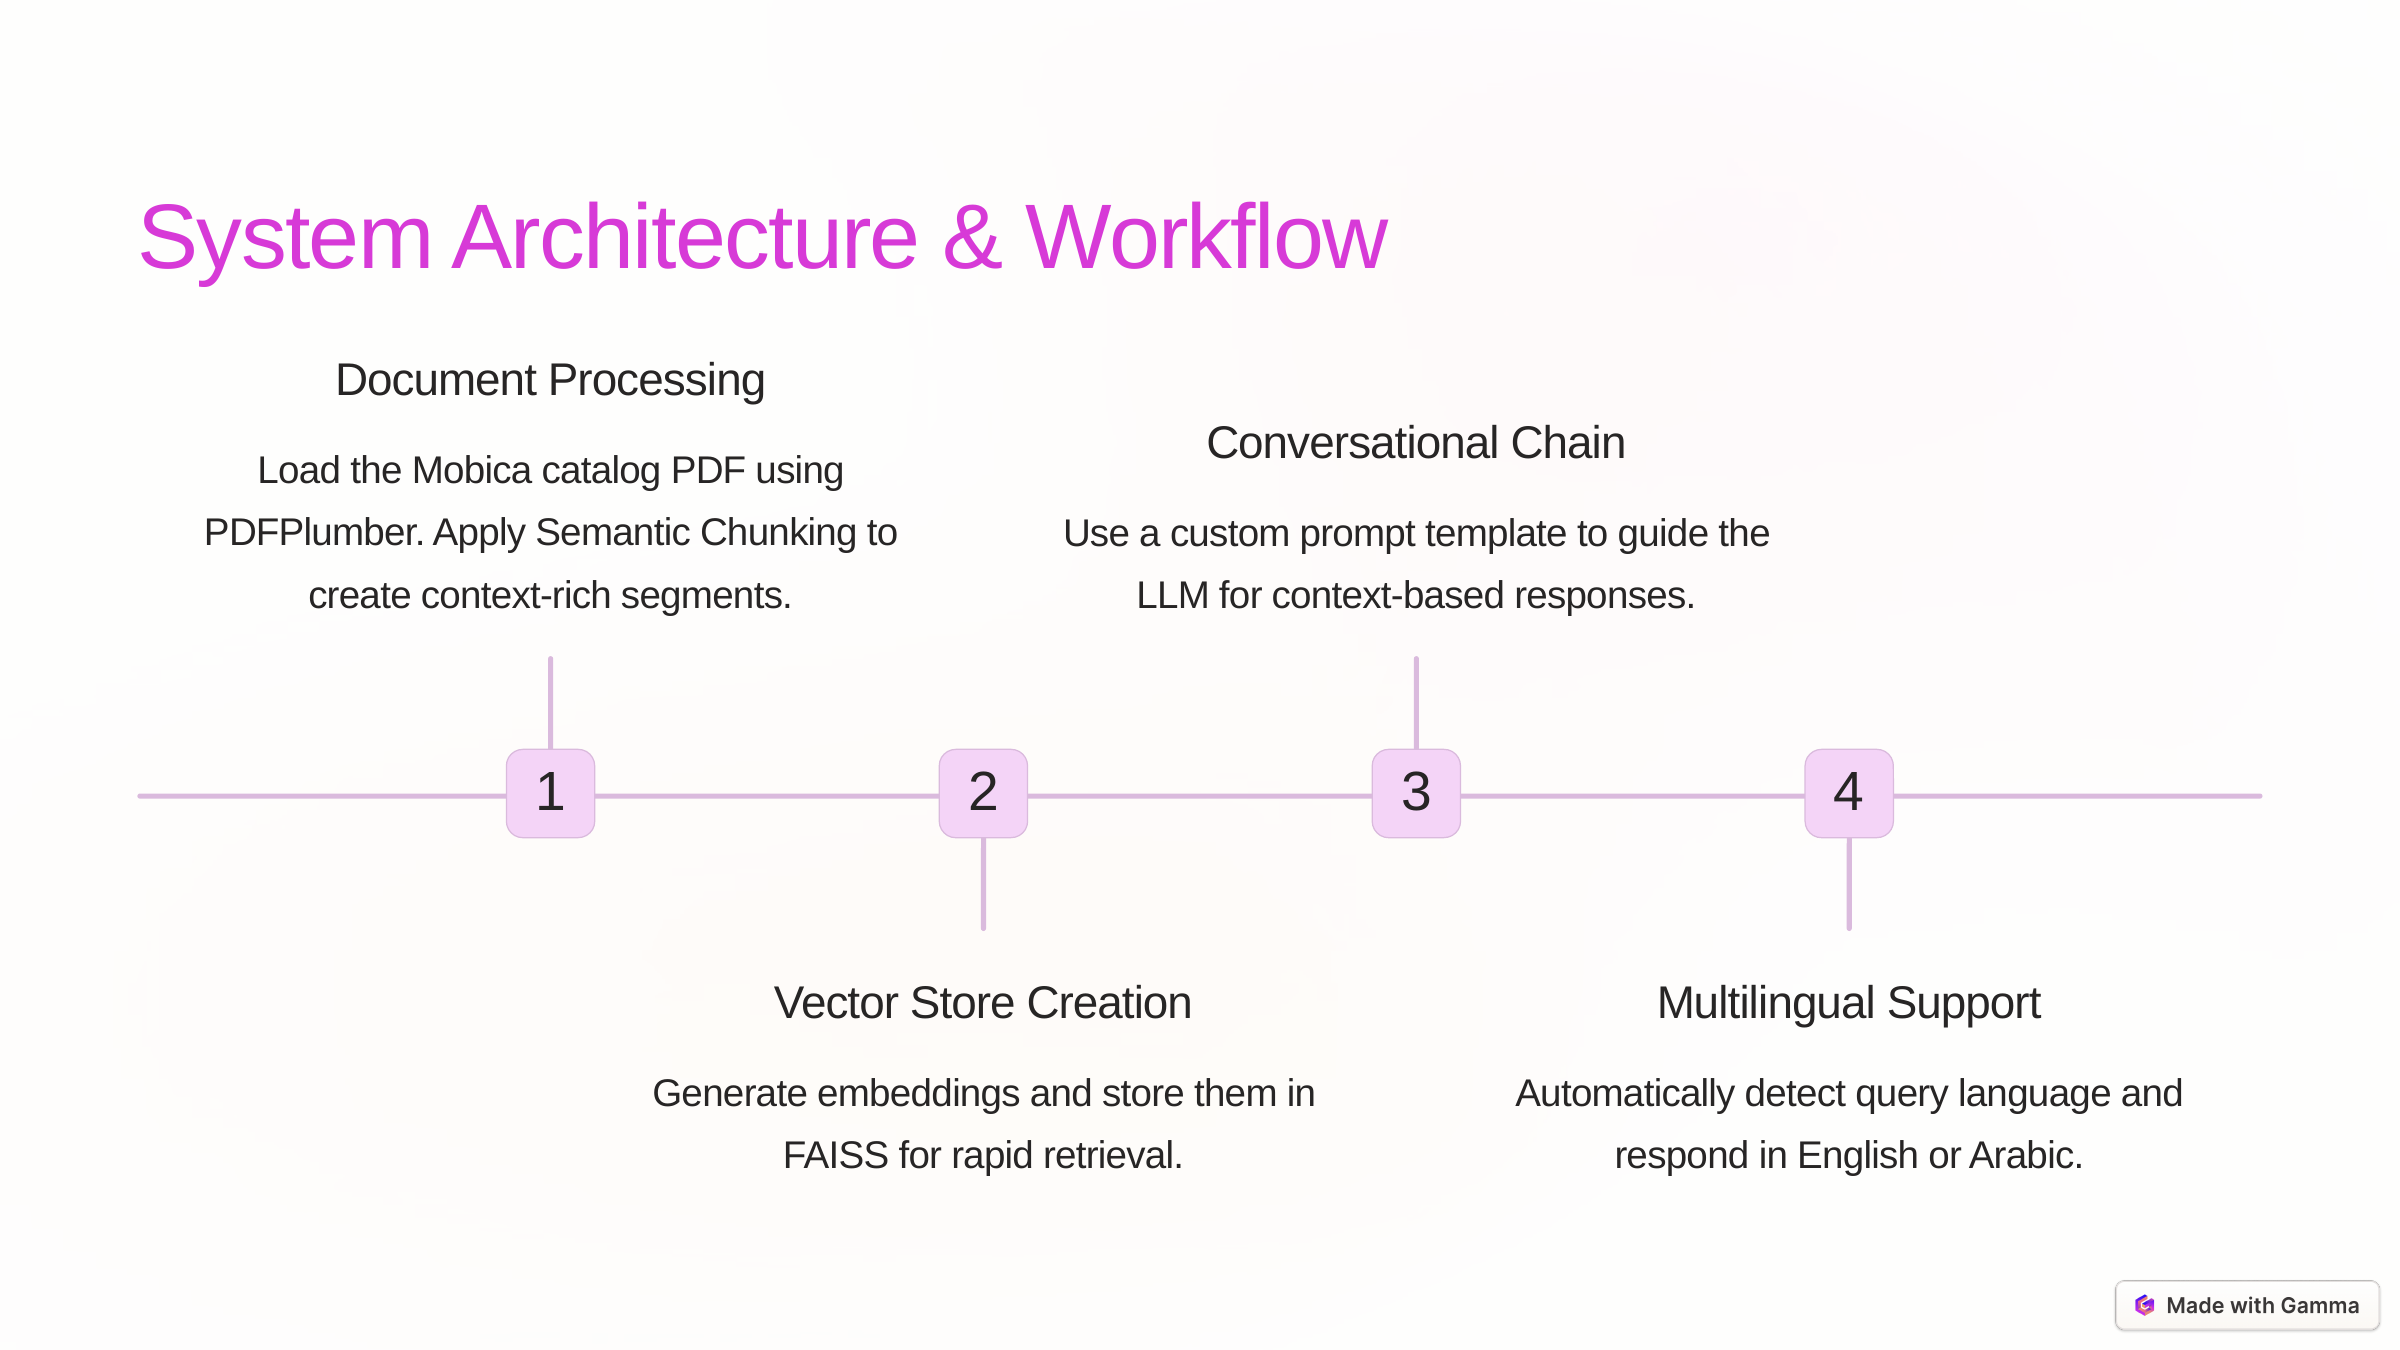

System Architecture & Workflow
Document Processing
Conversational Chain
Load the Mobica catalog PDF using PDFPlumber. Apply Semantic Chunking to create context-rich segments.
Use a custom prompt template to guide the LLM for context-based responses.

1
2
3
4

Vector Store Creation
Multilingual Support
Generate embeddings and store them in FAISS for rapid retrieval.
Automatically detect query language and respond in English or Arabic.